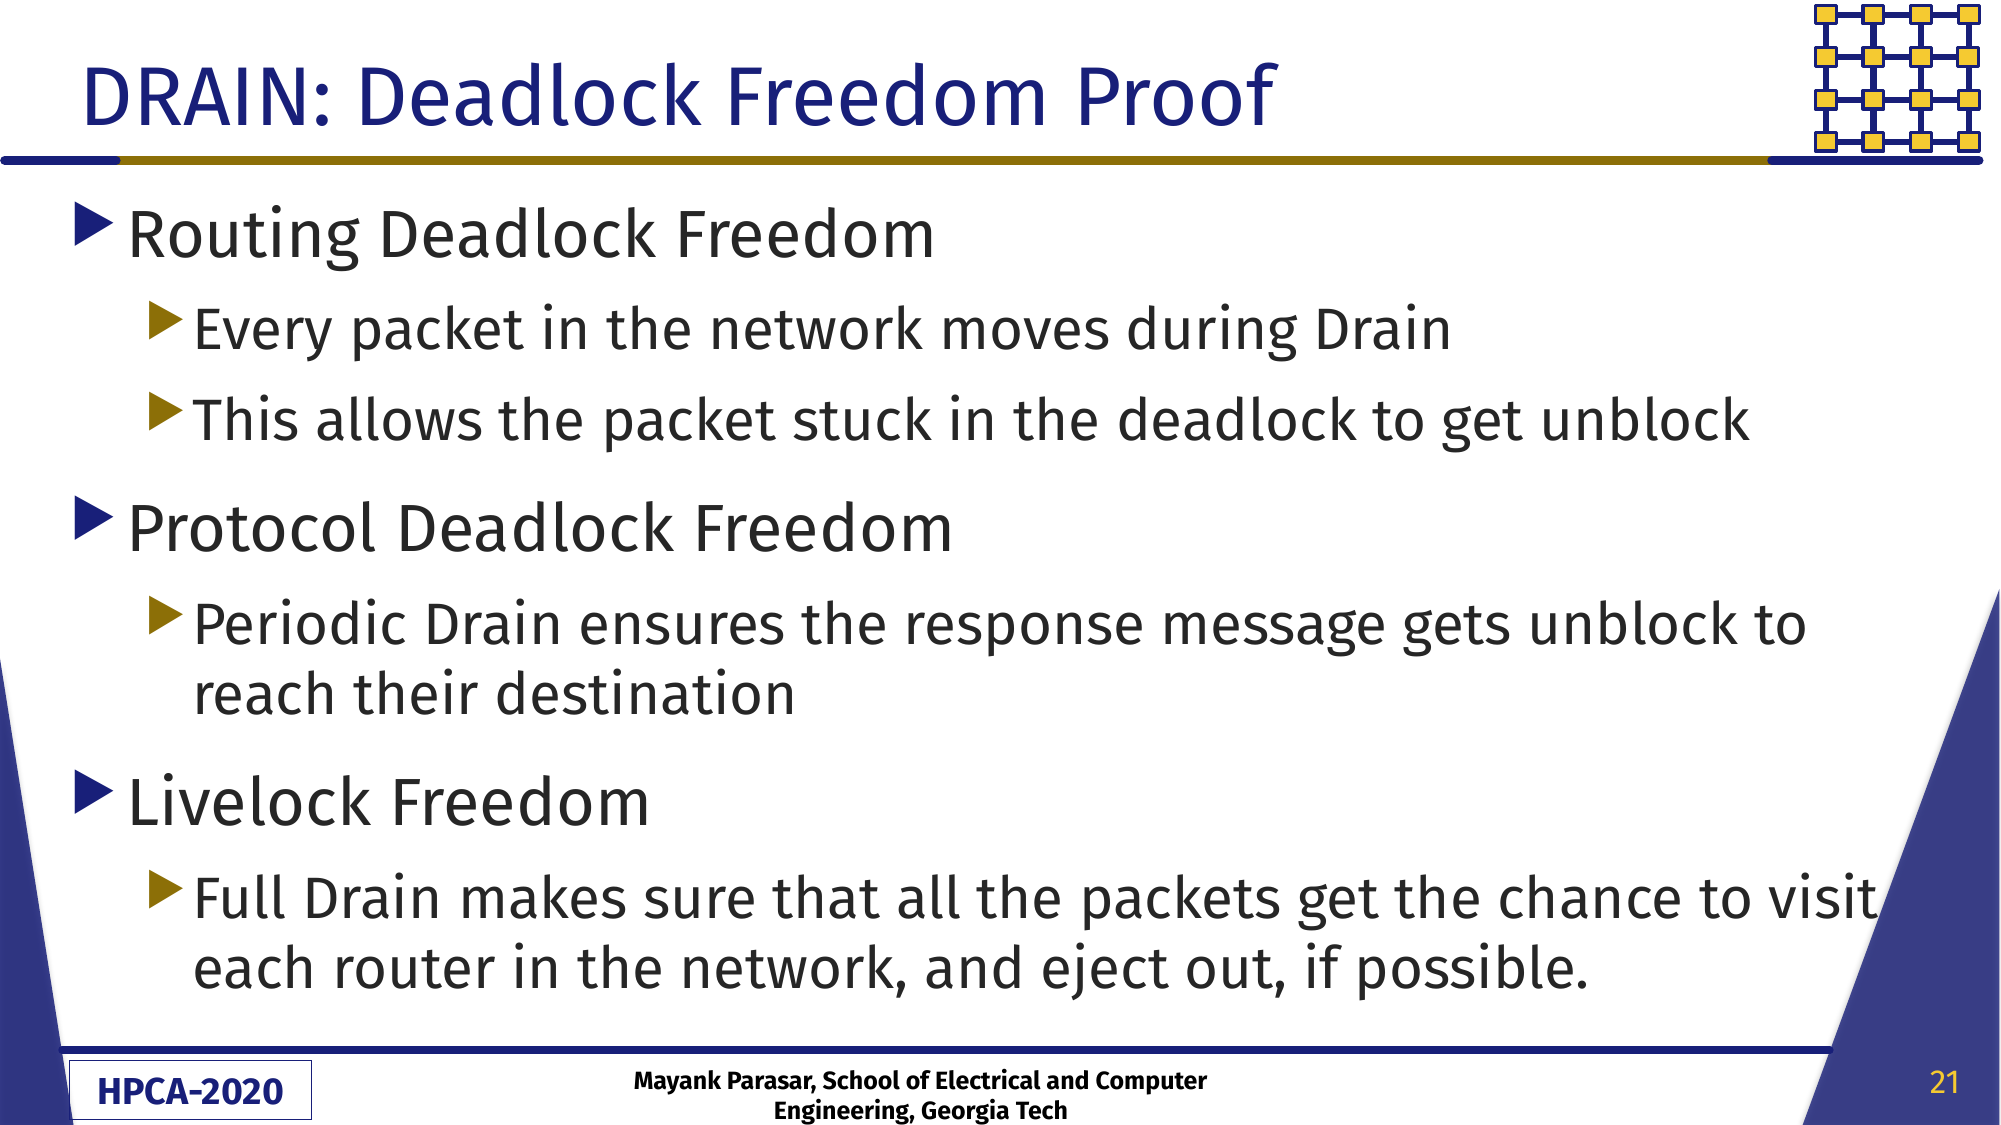

# DRAIN: Deadlock Freedom Proof
Routing Deadlock Freedom
Every packet in the network moves during Drain
This allows the packet stuck in the deadlock to get unblock
Protocol Deadlock Freedom
Periodic Drain ensures the response message gets unblock to reach their destination
Livelock Freedom
Full Drain makes sure that all the packets get the chance to visit each router in the network, and eject out, if possible.

21
Mayank Parasar, School of Electrical and Computer Engineering, Georgia Tech